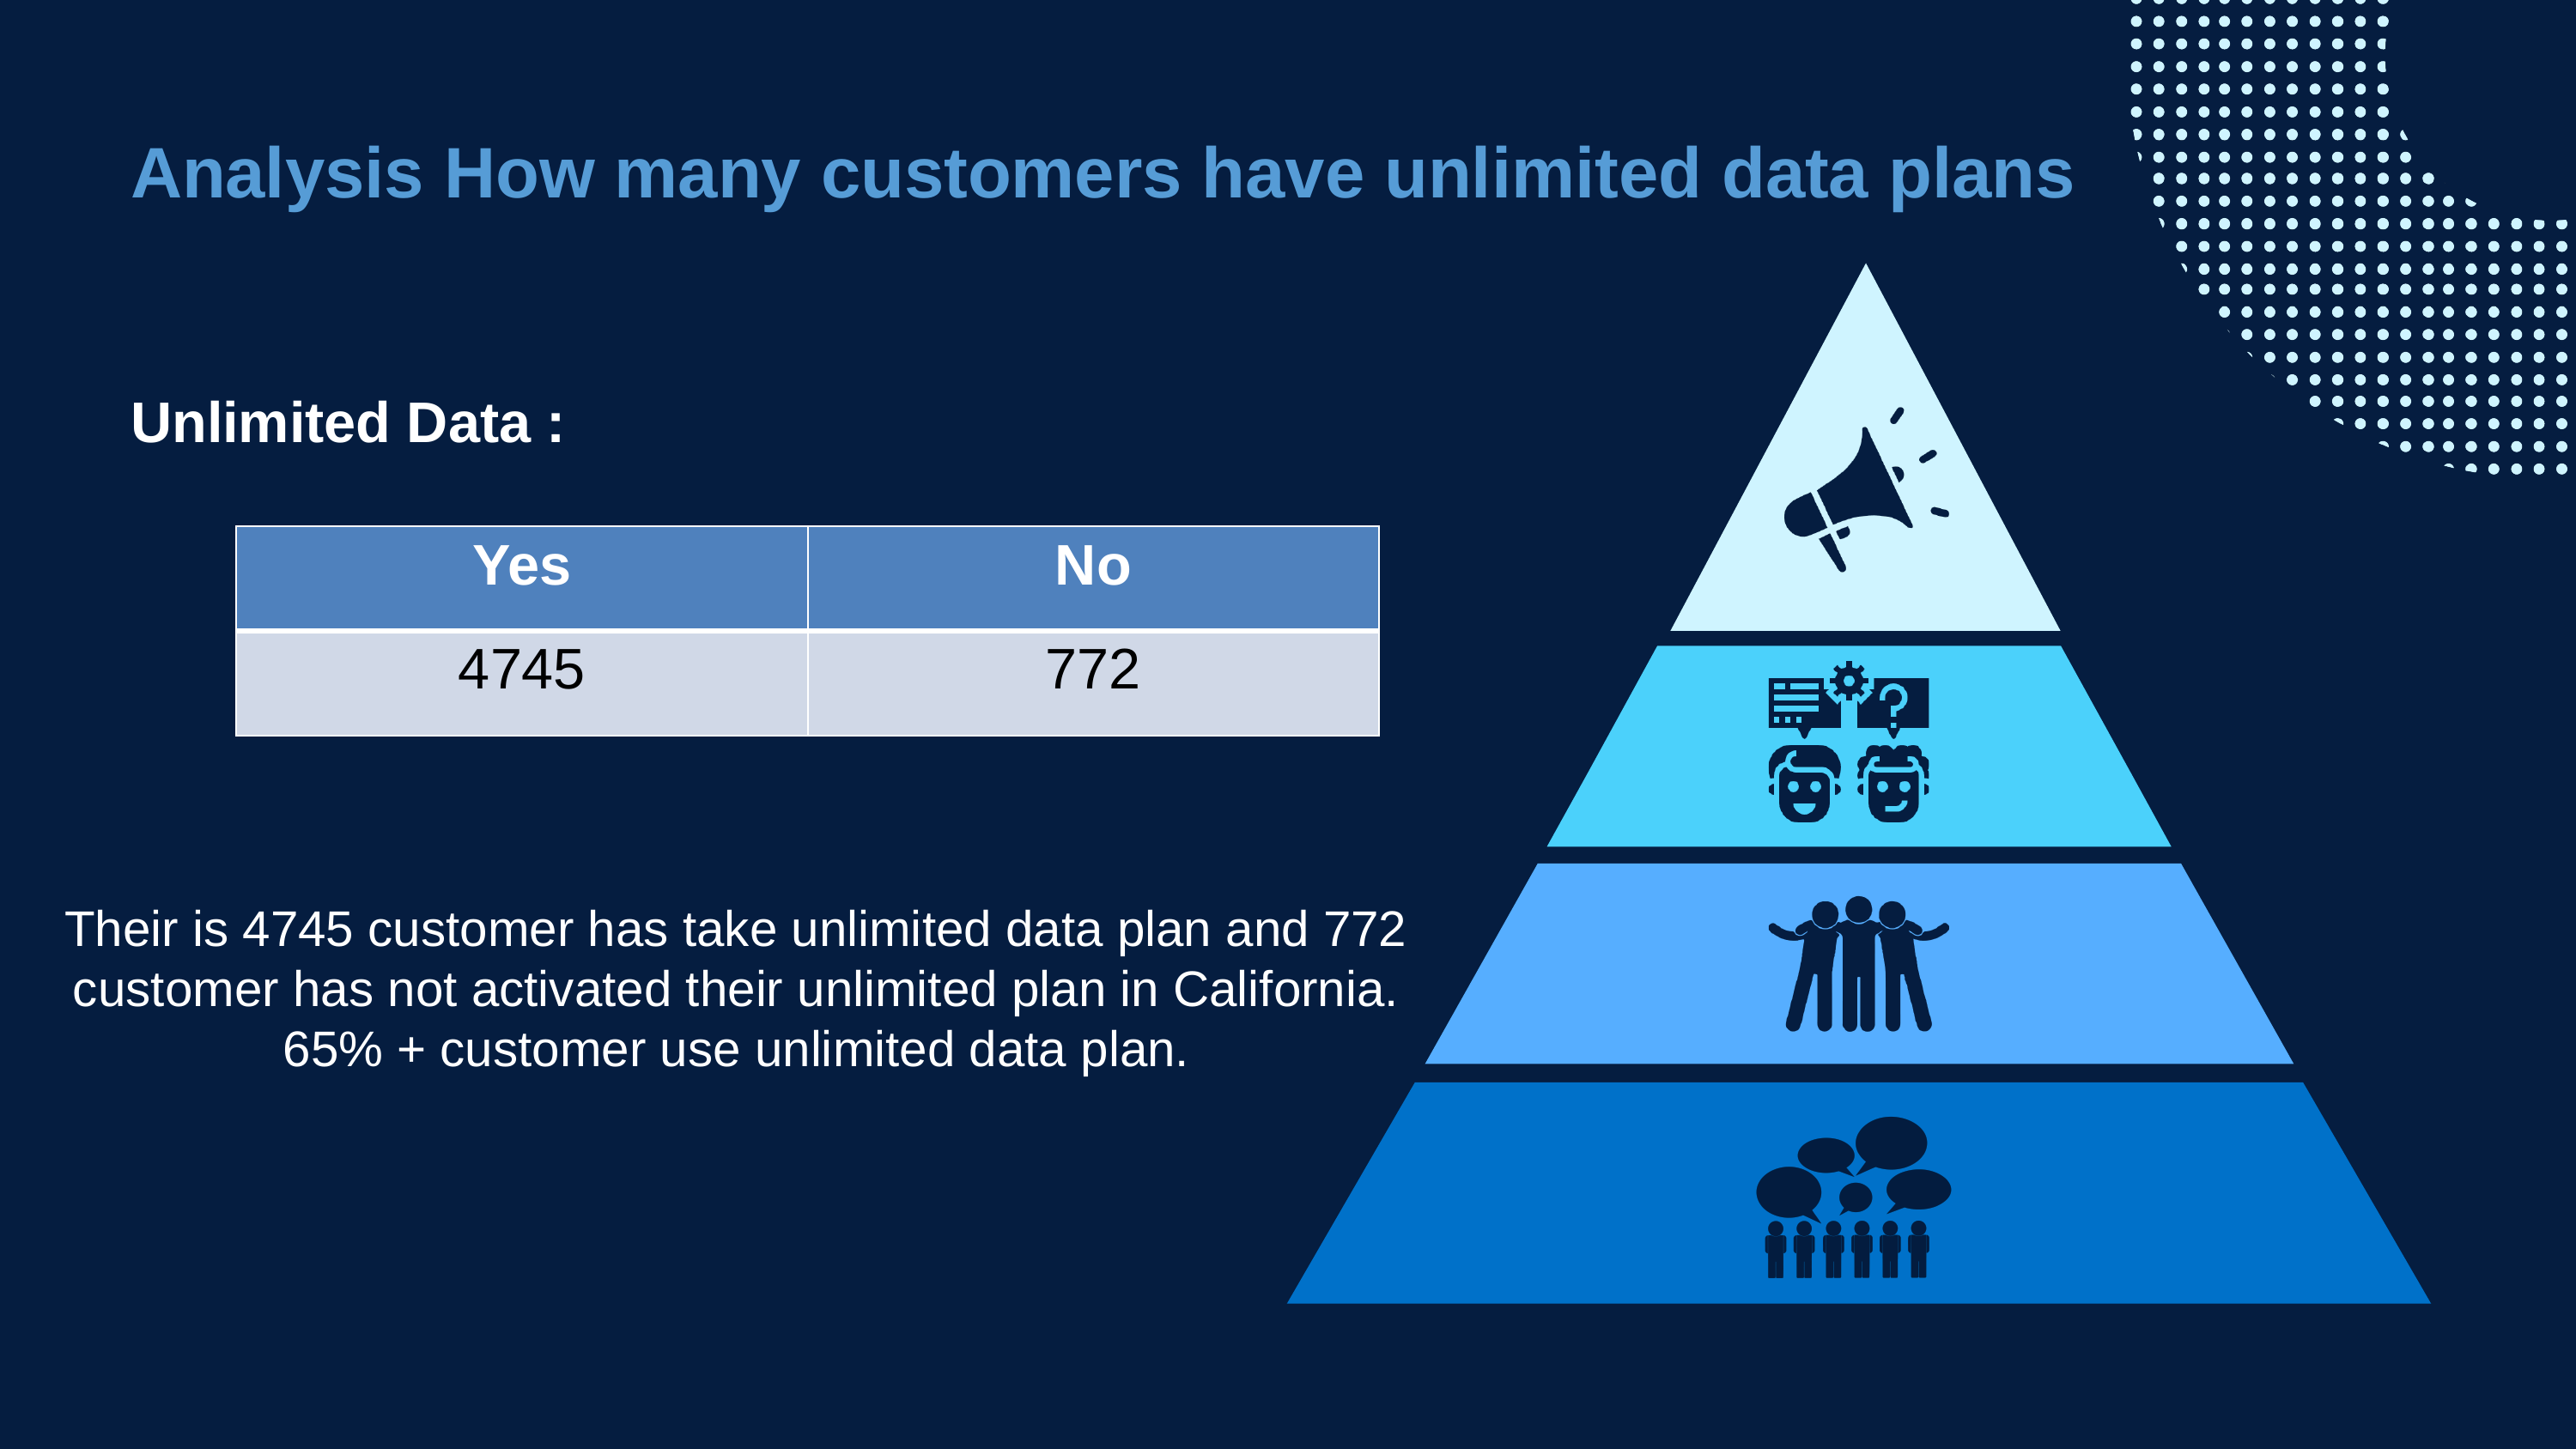

Analysis How many customers have unlimited data plans

Unlimited Data :

| Yes | No |
| --- | --- |
| 4745 | 772 |

Their is 4745 customer has take unlimited data plan and 772 customer has not activated their unlimited plan in California. 65% + customer use unlimited data plan.